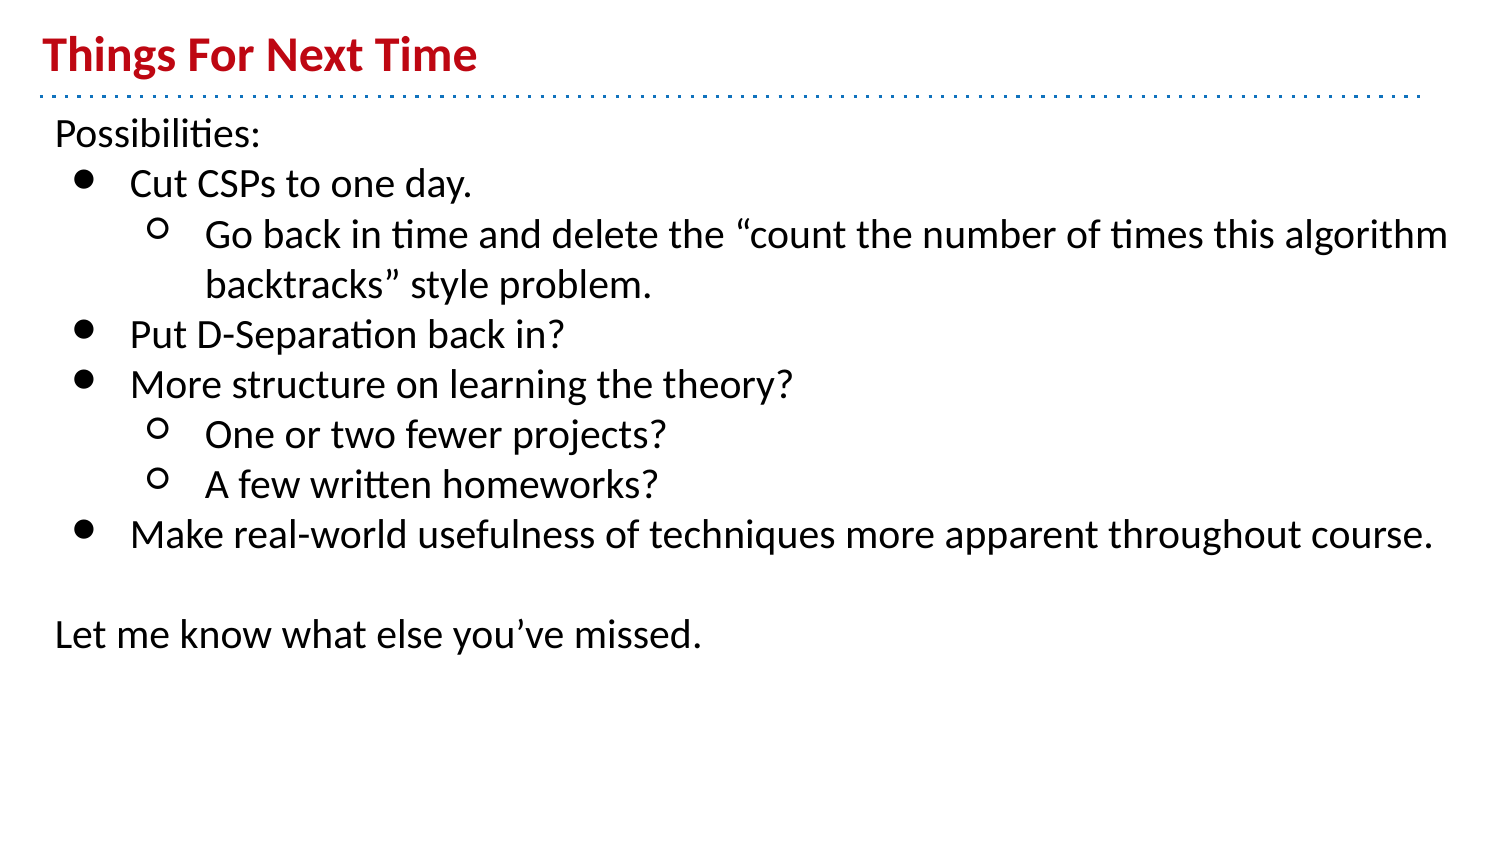

# Things For Next Time
Possibilities:
Cut CSPs to one day.
Go back in time and delete the “count the number of times this algorithm backtracks” style problem.
Put D-Separation back in?
More structure on learning the theory?
One or two fewer projects?
A few written homeworks?
Make real-world usefulness of techniques more apparent throughout course.

Let me know what else you’ve missed.